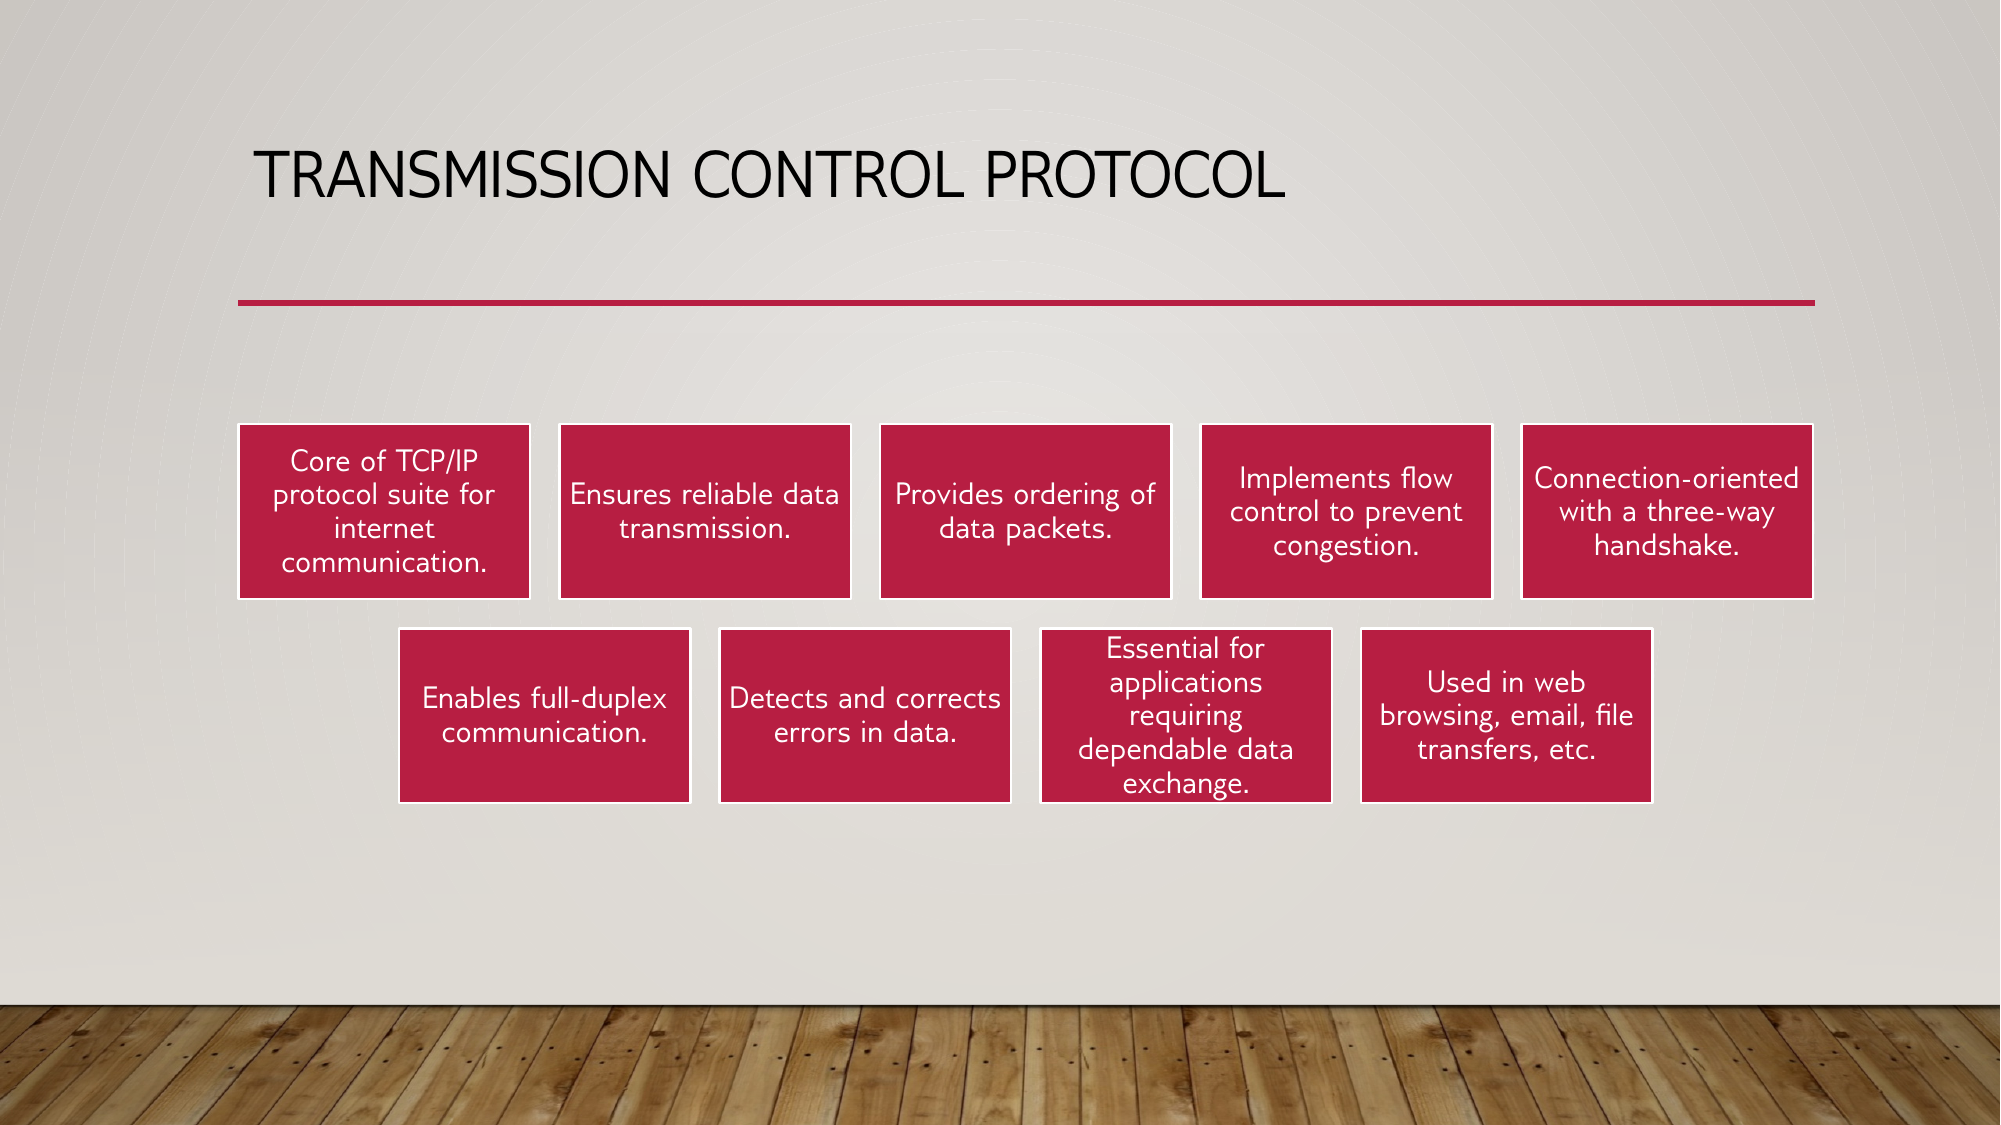

# TRANSMISSION CONTROL PROTOCOL
Core of TCP/IP protocol suite for internet communication.
Ensures reliable data transmission.
Provides ordering of data packets.
Implements flow control to prevent congestion.
Connection-oriented with a three-way handshake.
Enables full-duplex communication.
Detects and corrects errors in data.
Essential for applications requiring dependable data exchange.
Used in web browsing, email, file transfers, etc.